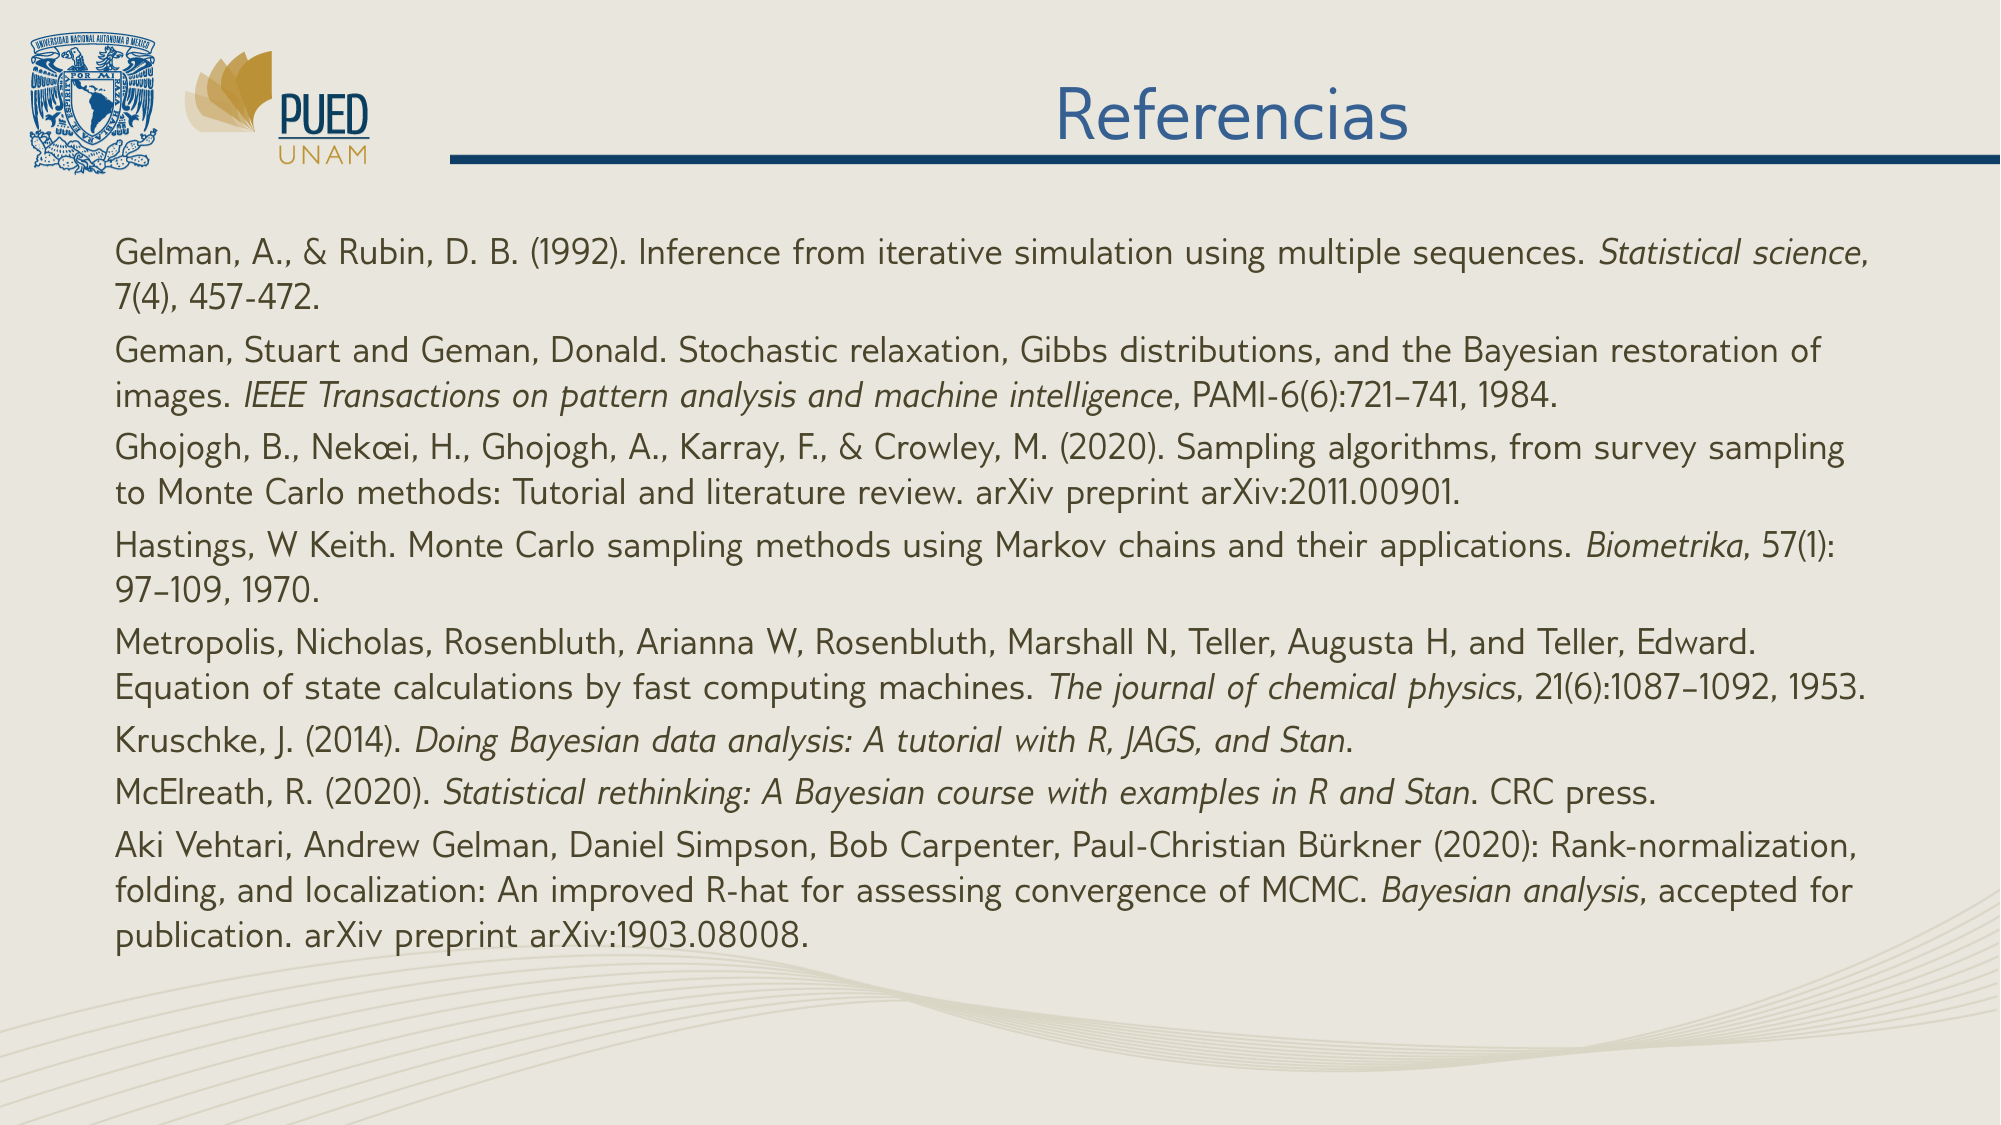

# Referencias
Gelman, A., & Rubin, D. B. (1992). Inference from iterative simulation using multiple sequences. Statistical science, 7(4), 457-472.
Geman, Stuart and Geman, Donald. Stochastic relaxation, Gibbs distributions, and the Bayesian restoration of images. IEEE Transactions on pattern analysis and machine intelligence, PAMI-6(6):721–741, 1984.
Ghojogh, B., Nekoei, H., Ghojogh, A., Karray, F., & Crowley, M. (2020). Sampling algorithms, from survey sampling to Monte Carlo methods: Tutorial and literature review. arXiv preprint arXiv:2011.00901.
Hastings, W Keith. Monte Carlo sampling methods using Markov chains and their applications. Biometrika, 57(1): 97–109, 1970.
Metropolis, Nicholas, Rosenbluth, Arianna W, Rosenbluth, Marshall N, Teller, Augusta H, and Teller, Edward. Equation of state calculations by fast computing machines. The journal of chemical physics, 21(6):1087–1092, 1953.
Kruschke, J. (2014). Doing Bayesian data analysis: A tutorial with R, JAGS, and Stan.
McElreath, R. (2020). Statistical rethinking: A Bayesian course with examples in R and Stan. CRC press.
Aki Vehtari, Andrew Gelman, Daniel Simpson, Bob Carpenter, Paul-Christian Bürkner (2020): Rank-normalization, folding, and localization: An improved R-hat for assessing convergence of MCMC. Bayesian analysis, accepted for publication. arXiv preprint arXiv:1903.08008.